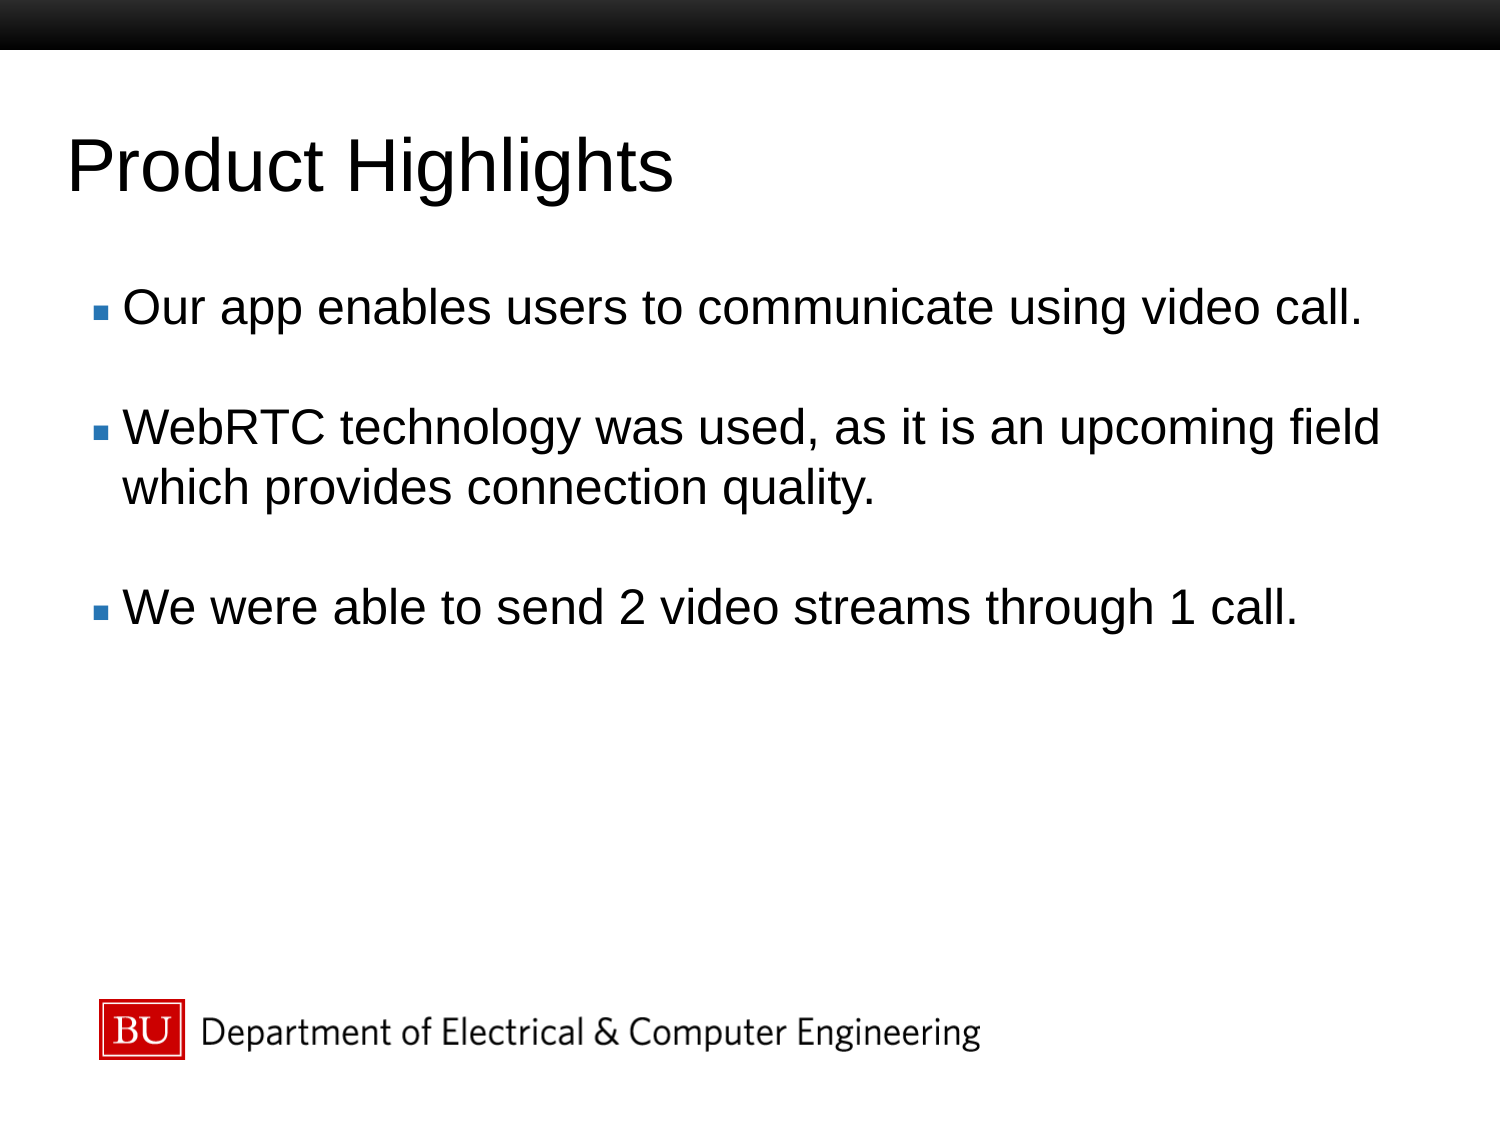

# Product Highlights
Our app enables users to communicate using video call.

WebRTC technology was used, as it is an upcoming field which provides connection quality.

We were able to send 2 video streams through 1 call.